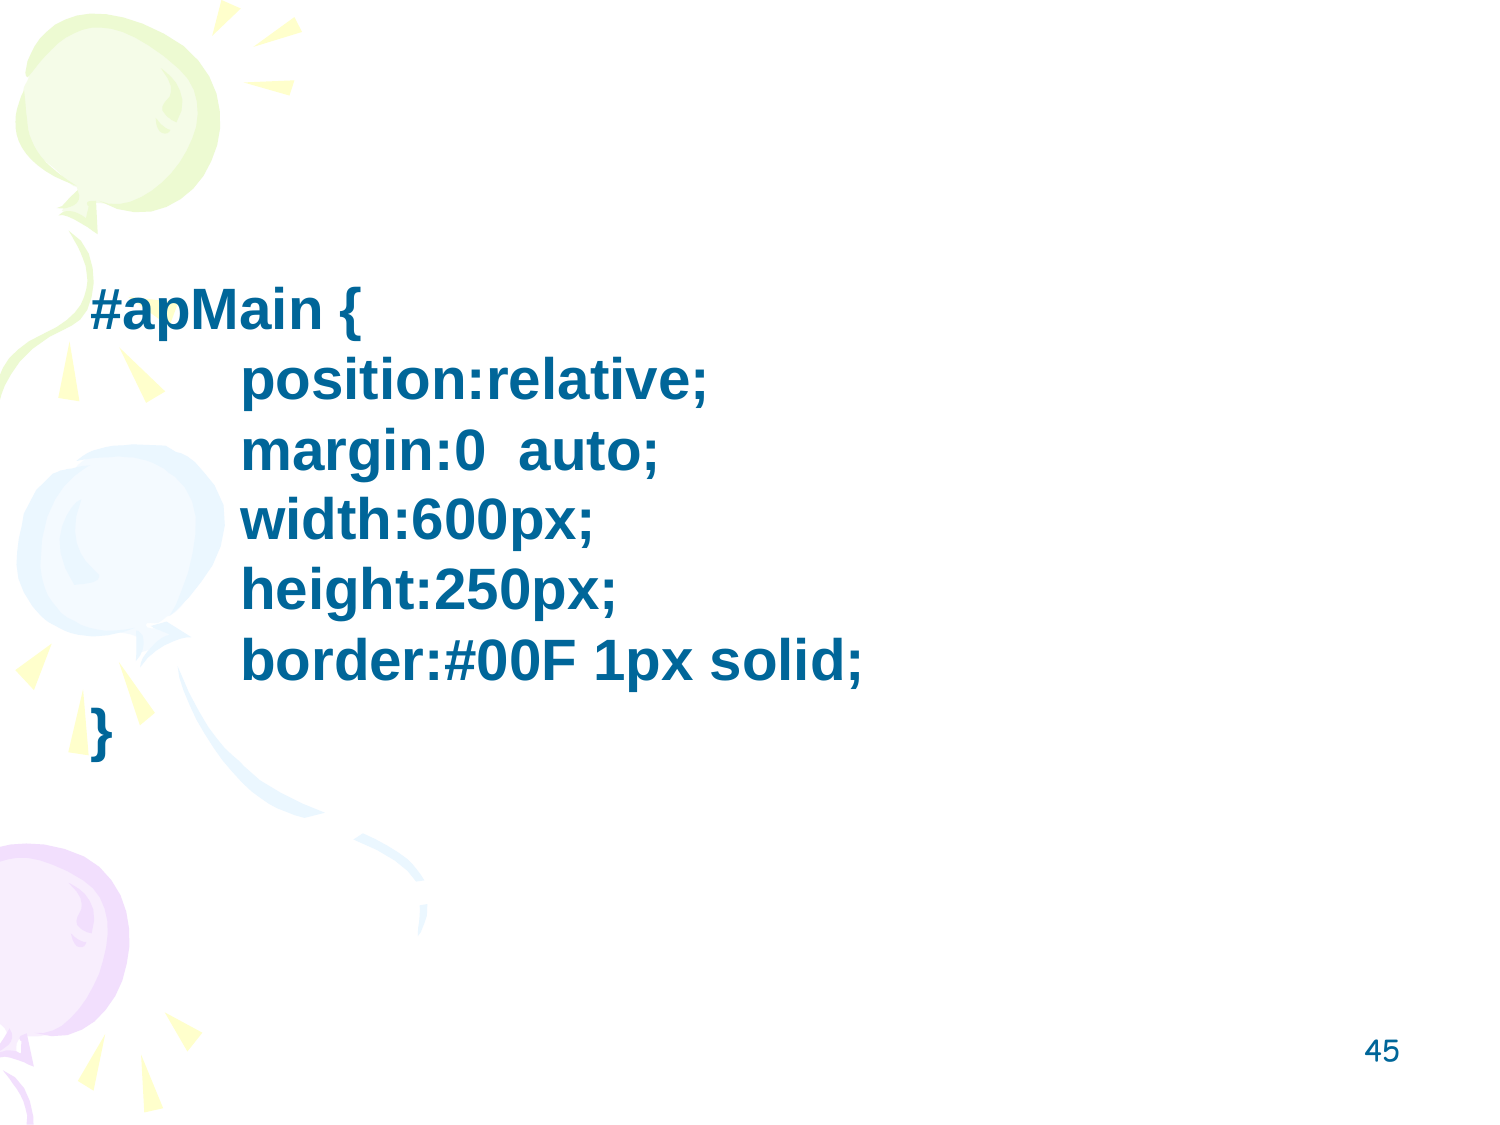

#apMain {
	position:relative;
	margin:0  auto;
	width:600px;
	height:250px;
	border:#00F 1px solid;
}
45